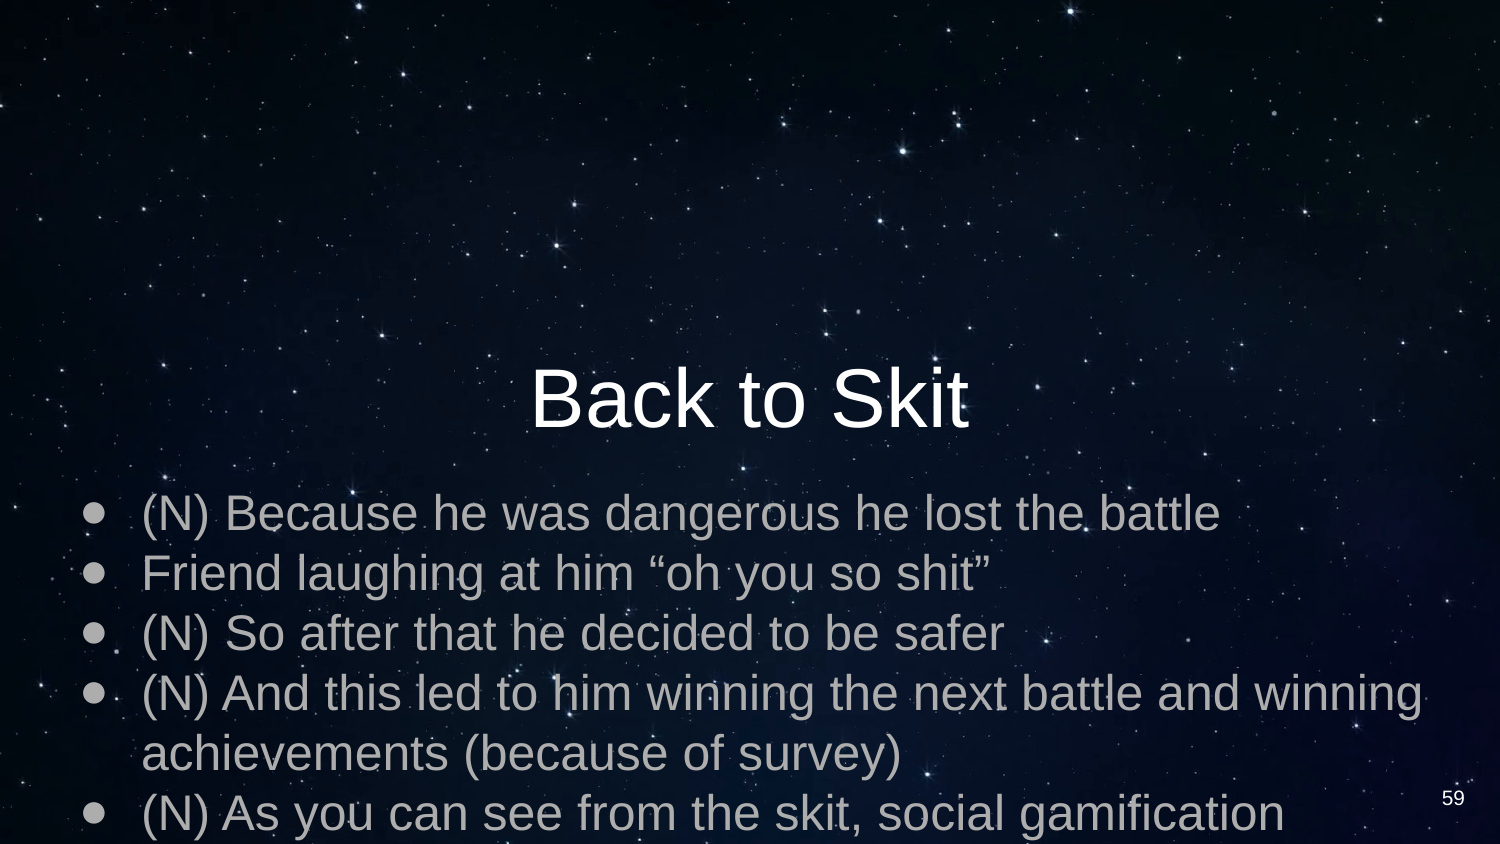

# Back to Skit
(N) Because he was dangerous he lost the battle
Friend laughing at him “oh you so shit”
(N) So after that he decided to be safer
(N) And this led to him winning the next battle and winning achievements (because of survey)
(N) As you can see from the skit, social gamification (battling friends, achievements, levels) can encourage people to bike more safely [Survey data]
“And now i am safe biker thanks to the app”

And thats our app and we carried out a study to see how well our hypothesis is
59